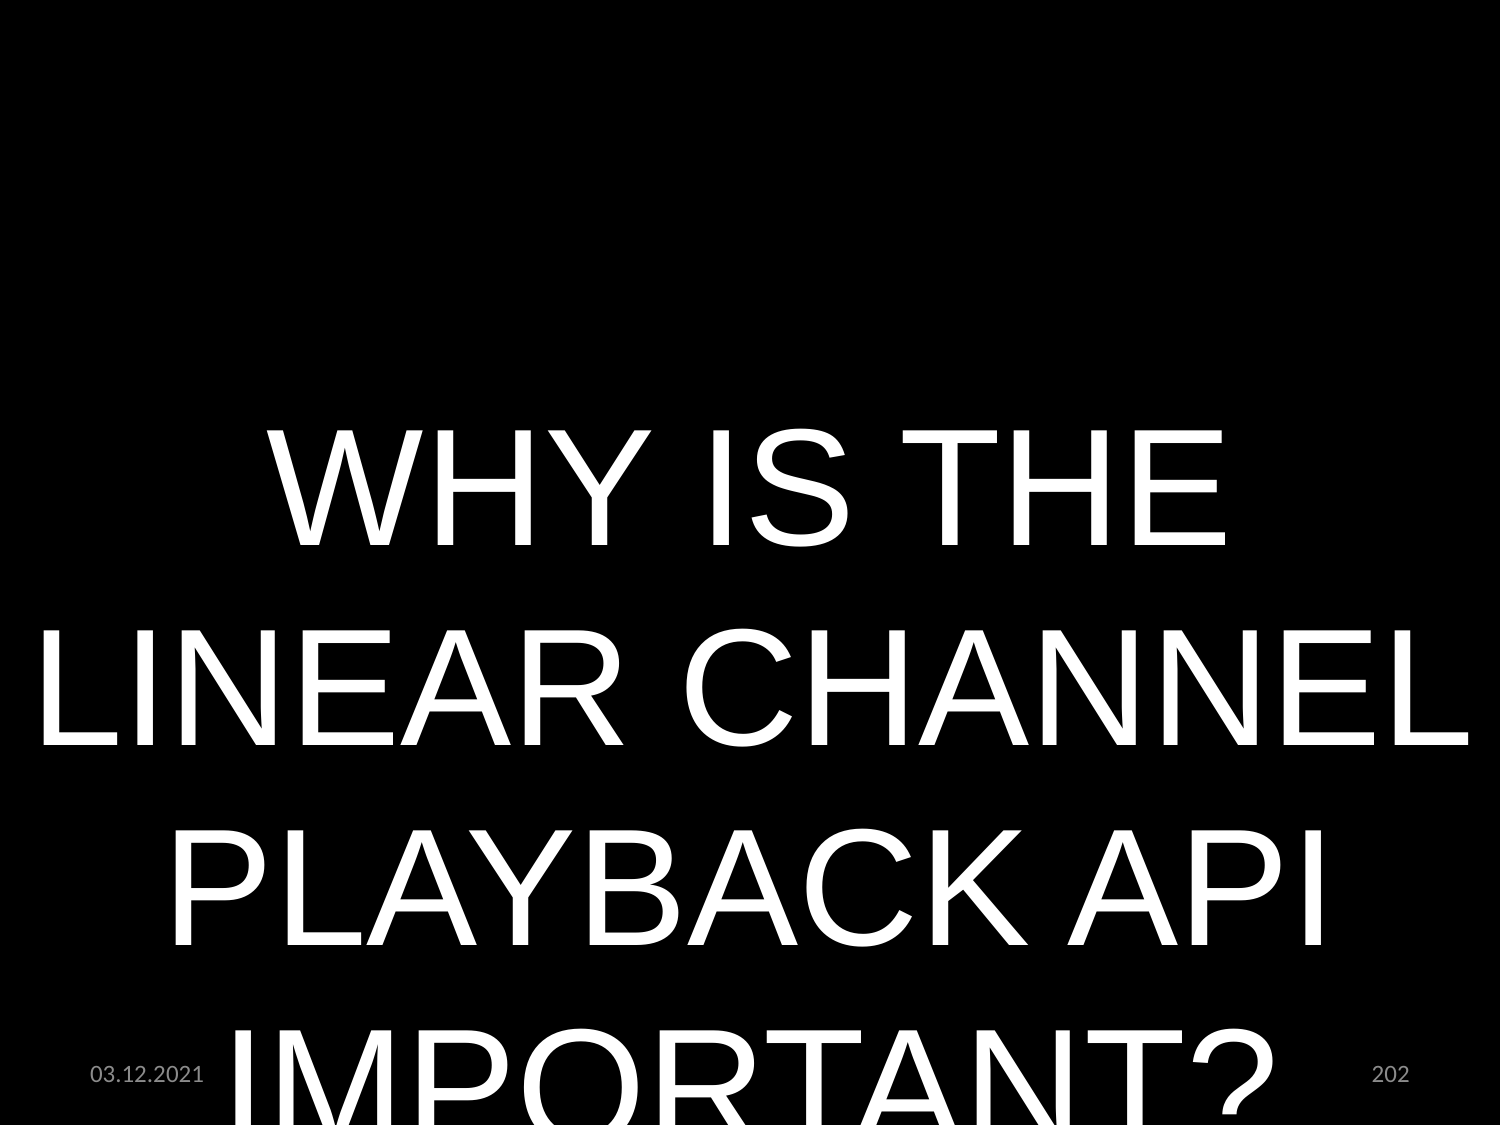

WHY IS THE LINEAR CHANNEL PLAYBACK API IMPORTANT?
03.12.2021
202